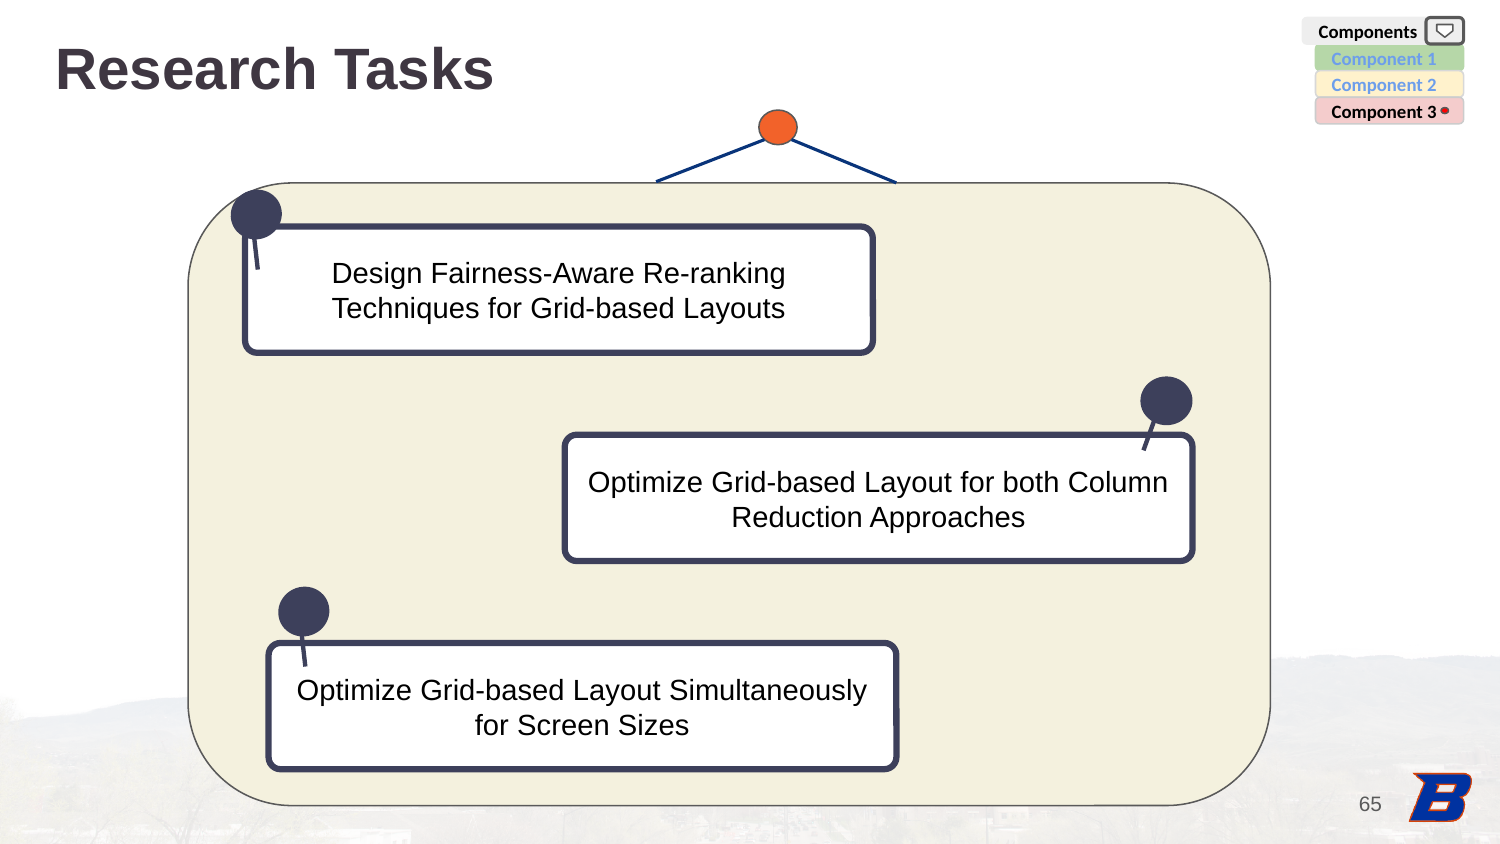

Research Tasks
Components

Component 1
Component 2
Component 3

Design Fairness-Aware Re-ranking Techniques for Grid-based Layouts

Optimize Grid-based Layout for both Column Reduction Approaches

Optimize Grid-based Layout Simultaneously for Screen Sizes
65